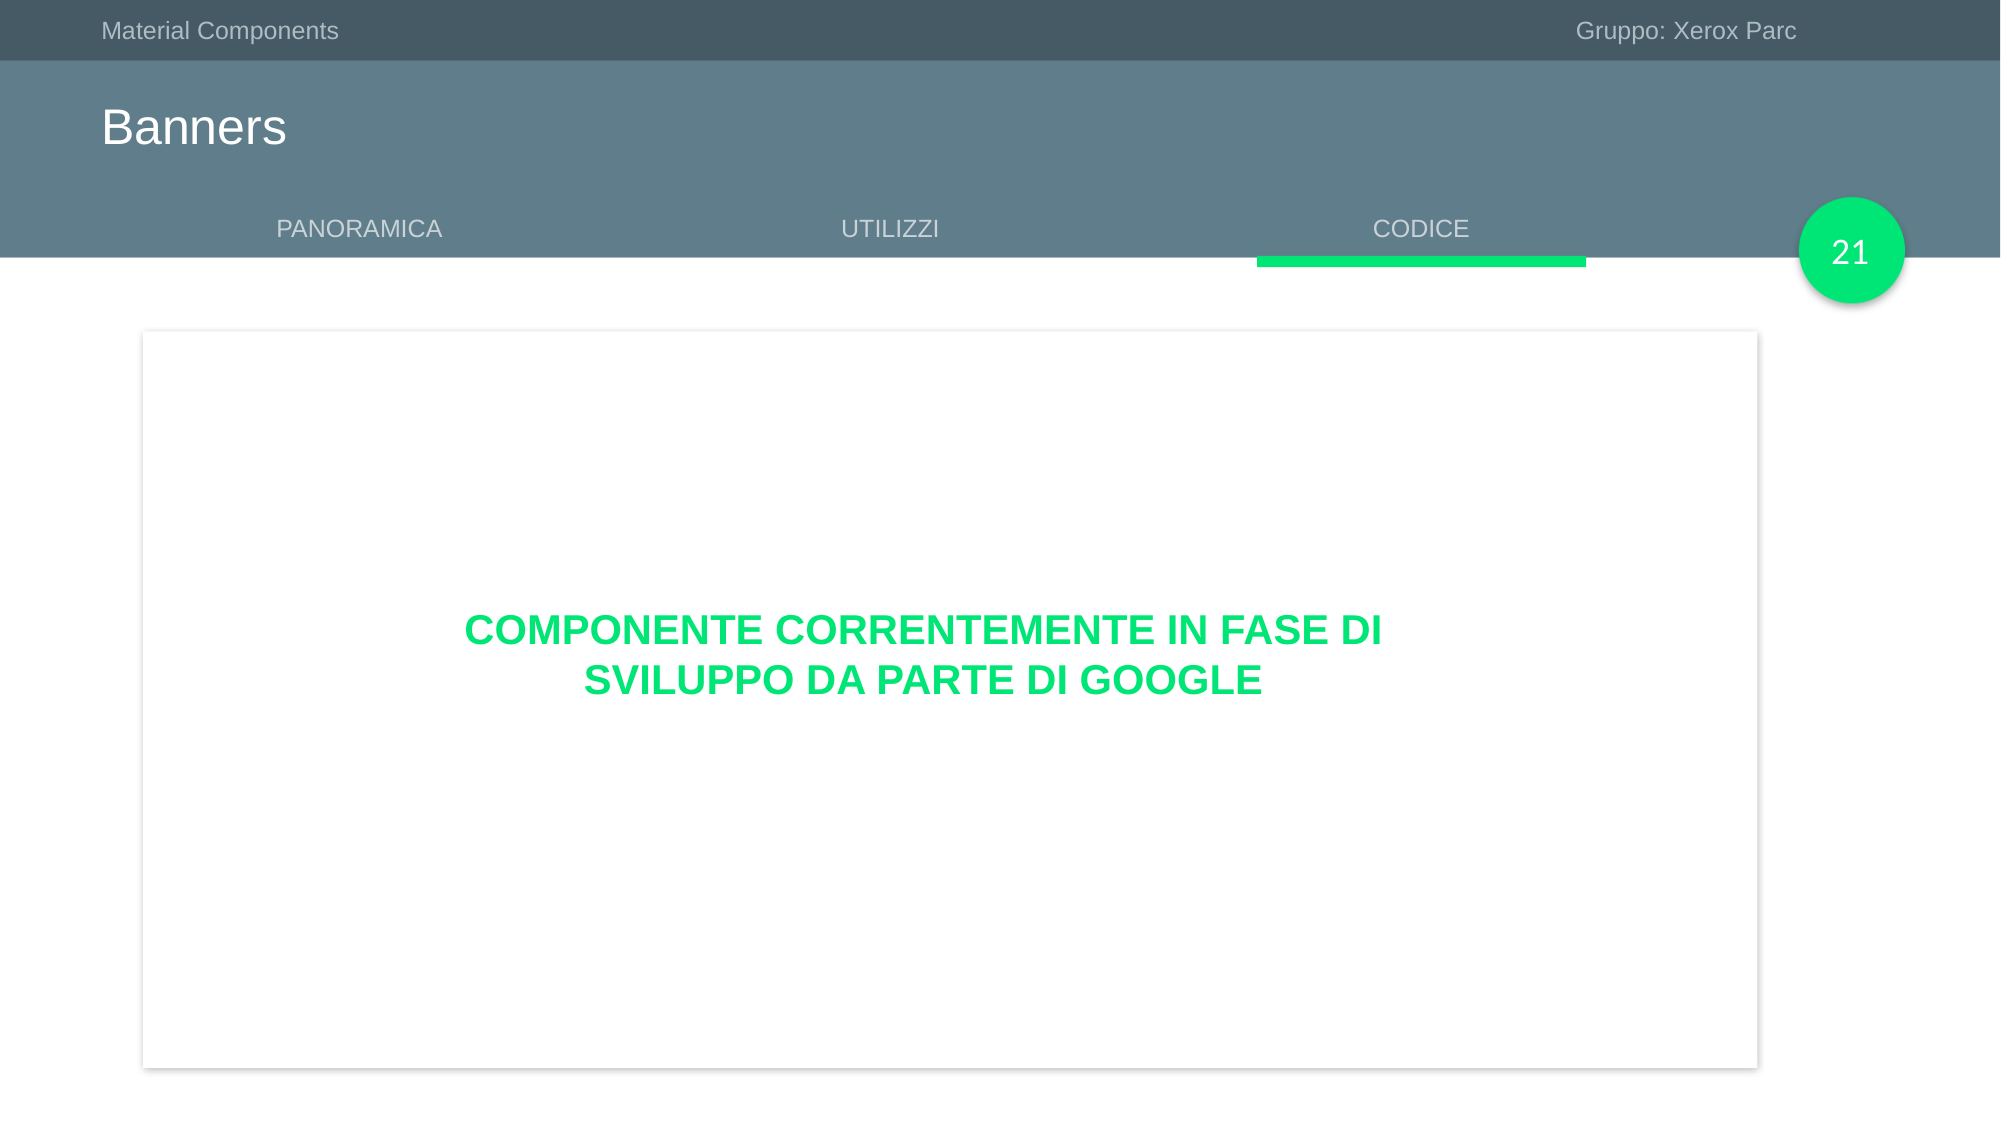

Material Components
Gruppo: Xerox Parc
Banners
CODICE
PANORAMICA
UTILIZZI
21

COMPONENTE CORRENTEMENTE IN FASE DI SVILUPPO DA PARTE DI GOOGLE